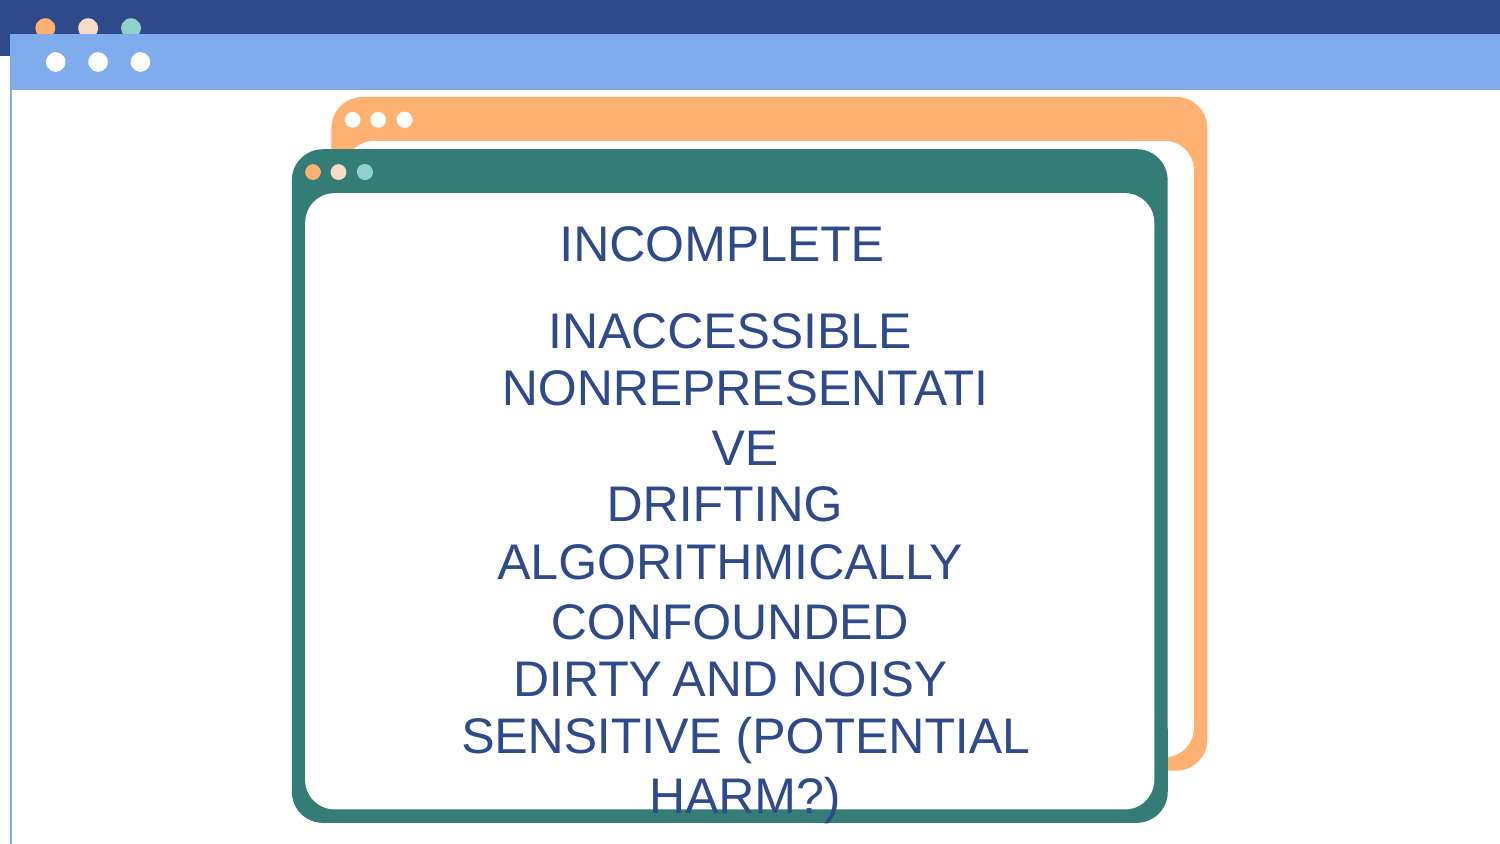

INCOMPLETE
INACCESSIBLE
NONREPRESENTATIVE
DRIFTING
ALGORITHMICALLY CONFOUNDED
DIRTY AND NOISY
SENSITIVE (POTENTIAL HARM?)